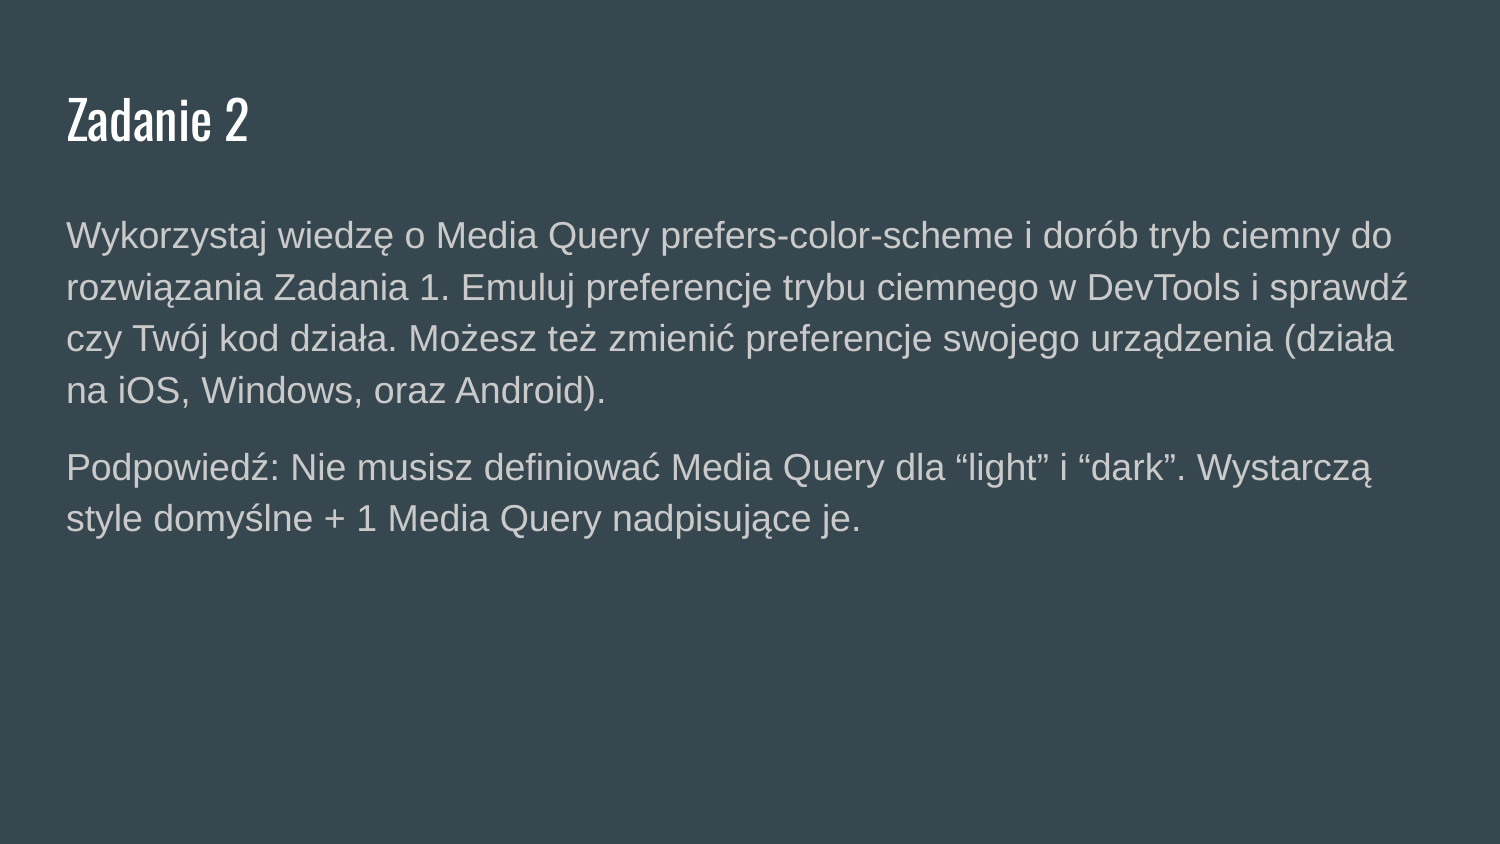

# Zadanie 2
Wykorzystaj wiedzę o Media Query prefers-color-scheme i dorób tryb ciemny do rozwiązania Zadania 1. Emuluj preferencje trybu ciemnego w DevTools i sprawdź czy Twój kod działa. Możesz też zmienić preferencje swojego urządzenia (działa na iOS, Windows, oraz Android).
Podpowiedź: Nie musisz definiować Media Query dla “light” i “dark”. Wystarczą style domyślne + 1 Media Query nadpisujące je.